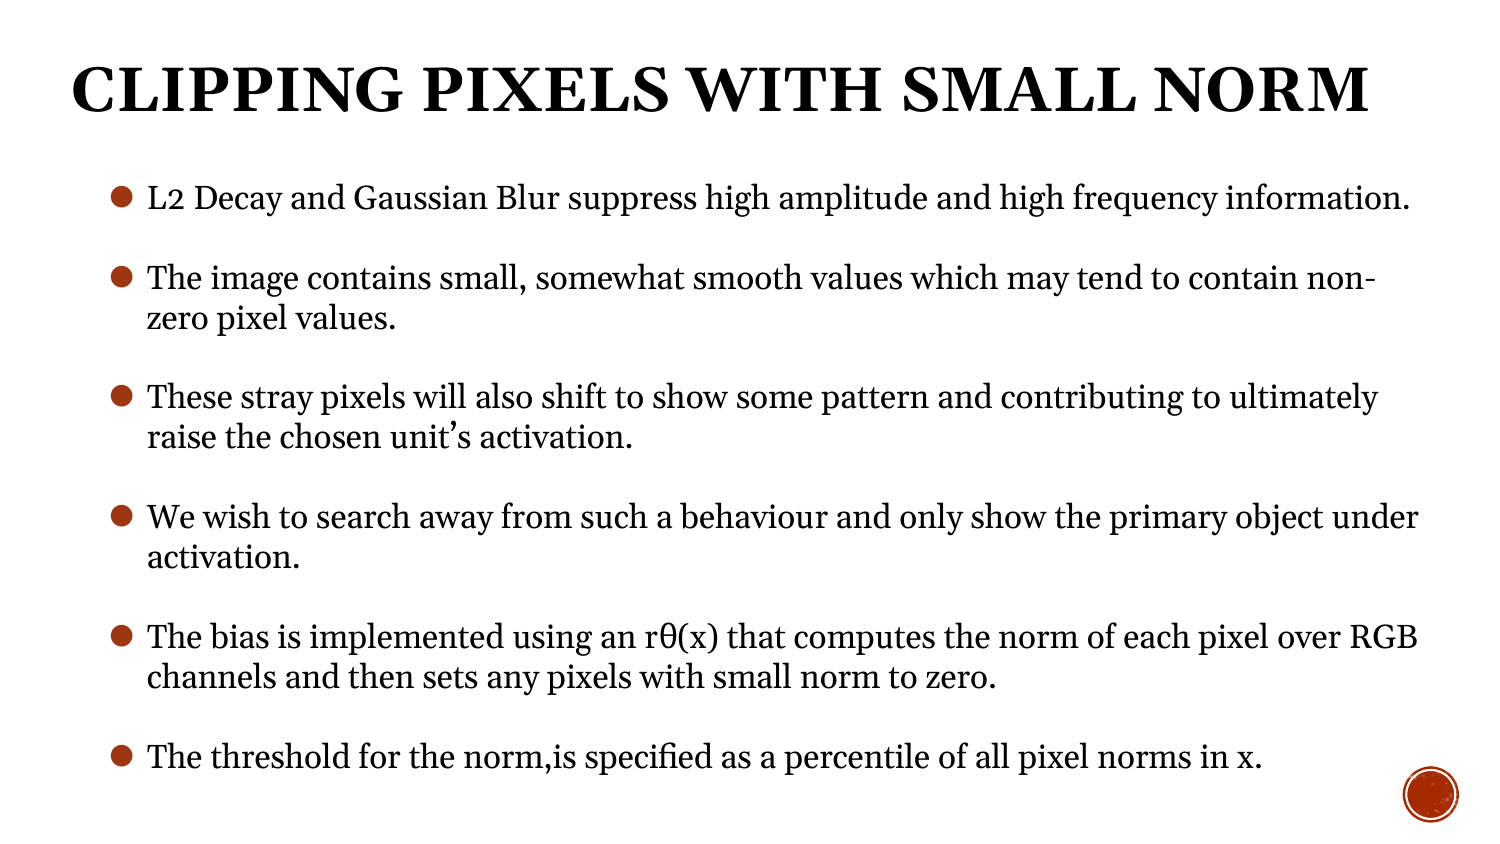

CLIPPING PIXELS WITH SMALL NORM
L2 Decay and Gaussian Blur suppress high amplitude and high frequency information.

The image contains small, somewhat smooth values which may tend to contain non-zero pixel values.

These stray pixels will also shift to show some pattern and contributing to ultimately raise the chosen unit’s activation.

We wish to search away from such a behaviour and only show the primary object under activation.

The bias is implemented using an rθ(x) that computes the norm of each pixel over RGB channels and then sets any pixels with small norm to zero.

The threshold for the norm,is specified as a percentile of all pixel norms in x.